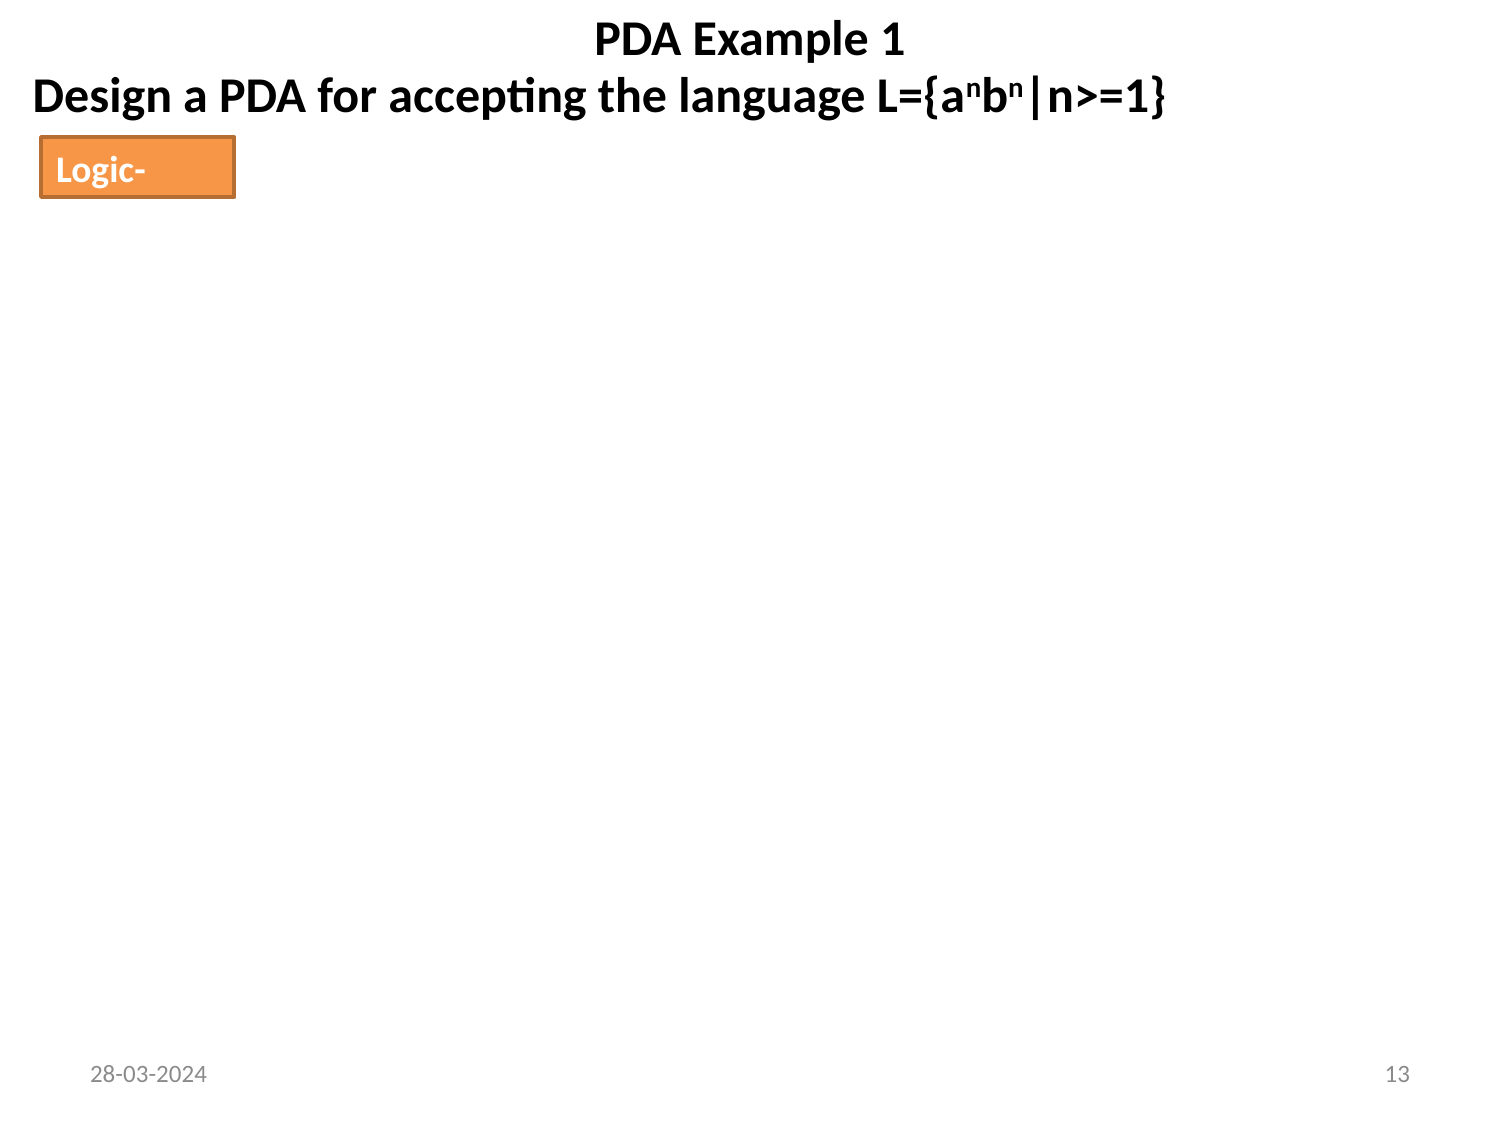

# PDA Example 1
Design a PDA for accepting the language L={anbn|n>=1}

Logic-
28-03-2024
13